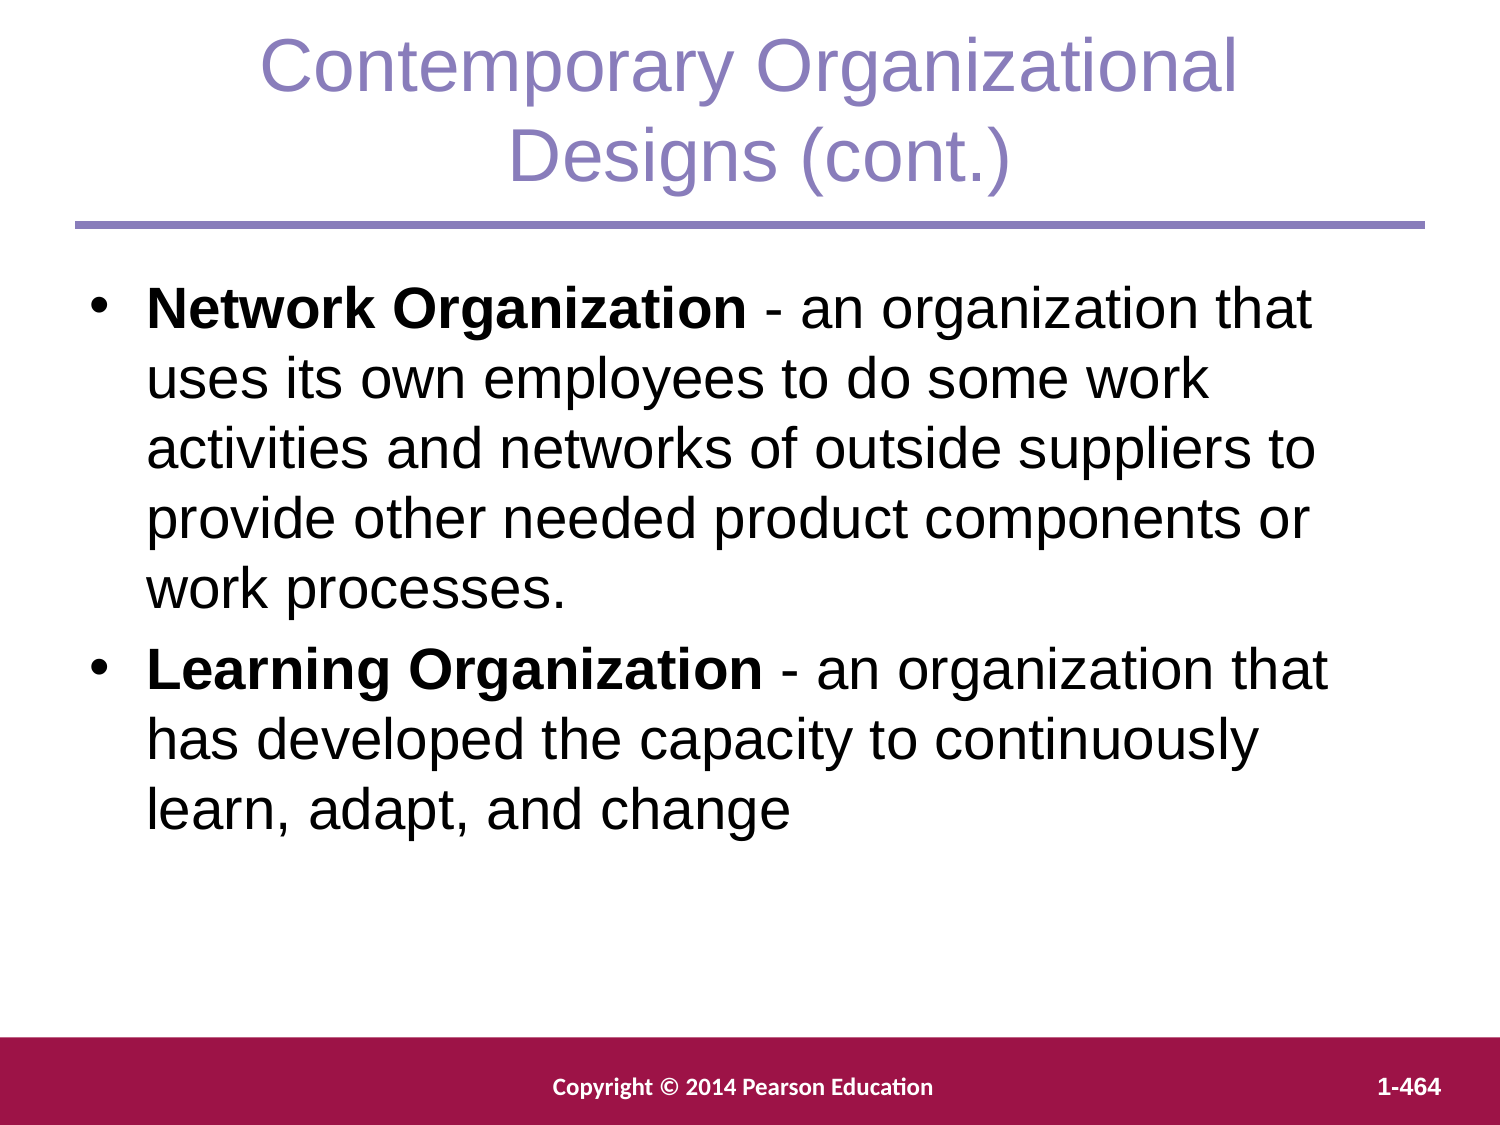

Contemporary Organizational
 Designs (cont.)
Network Organization - an organization that uses its own employees to do some work  activities and networks of outside suppliers to provide other needed product components or work processes.
Learning Organization - an organization that has developed the capacity to continuously learn, adapt, and change